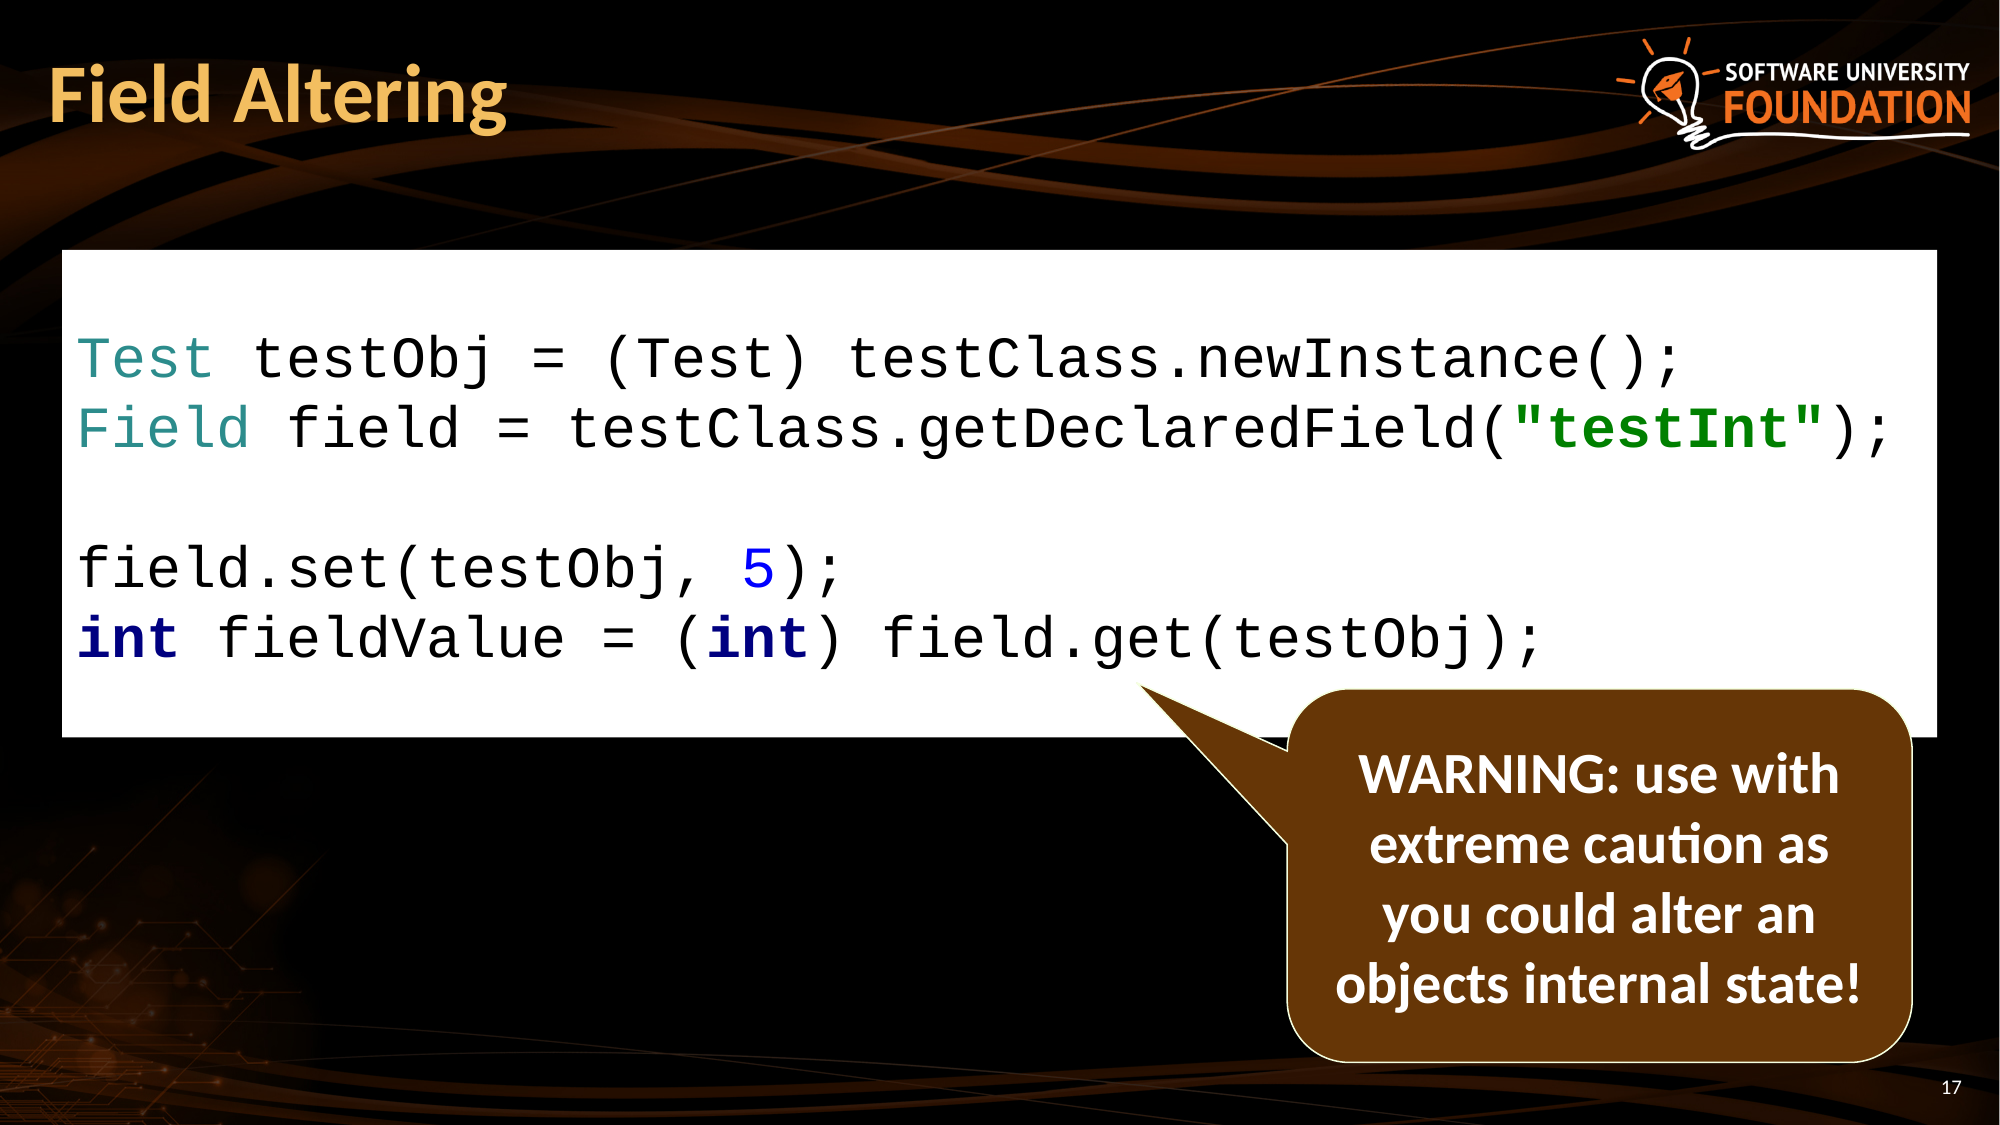

# Field Altering
Test testObj = (Test) testClass.newInstance();
Field field = testClass.getDeclaredField("testInt");
field.set(testObj, 5);
int fieldValue = (int) field.get(testObj);
WARNING: use with extreme caution as you could alter an objects internal state!
17